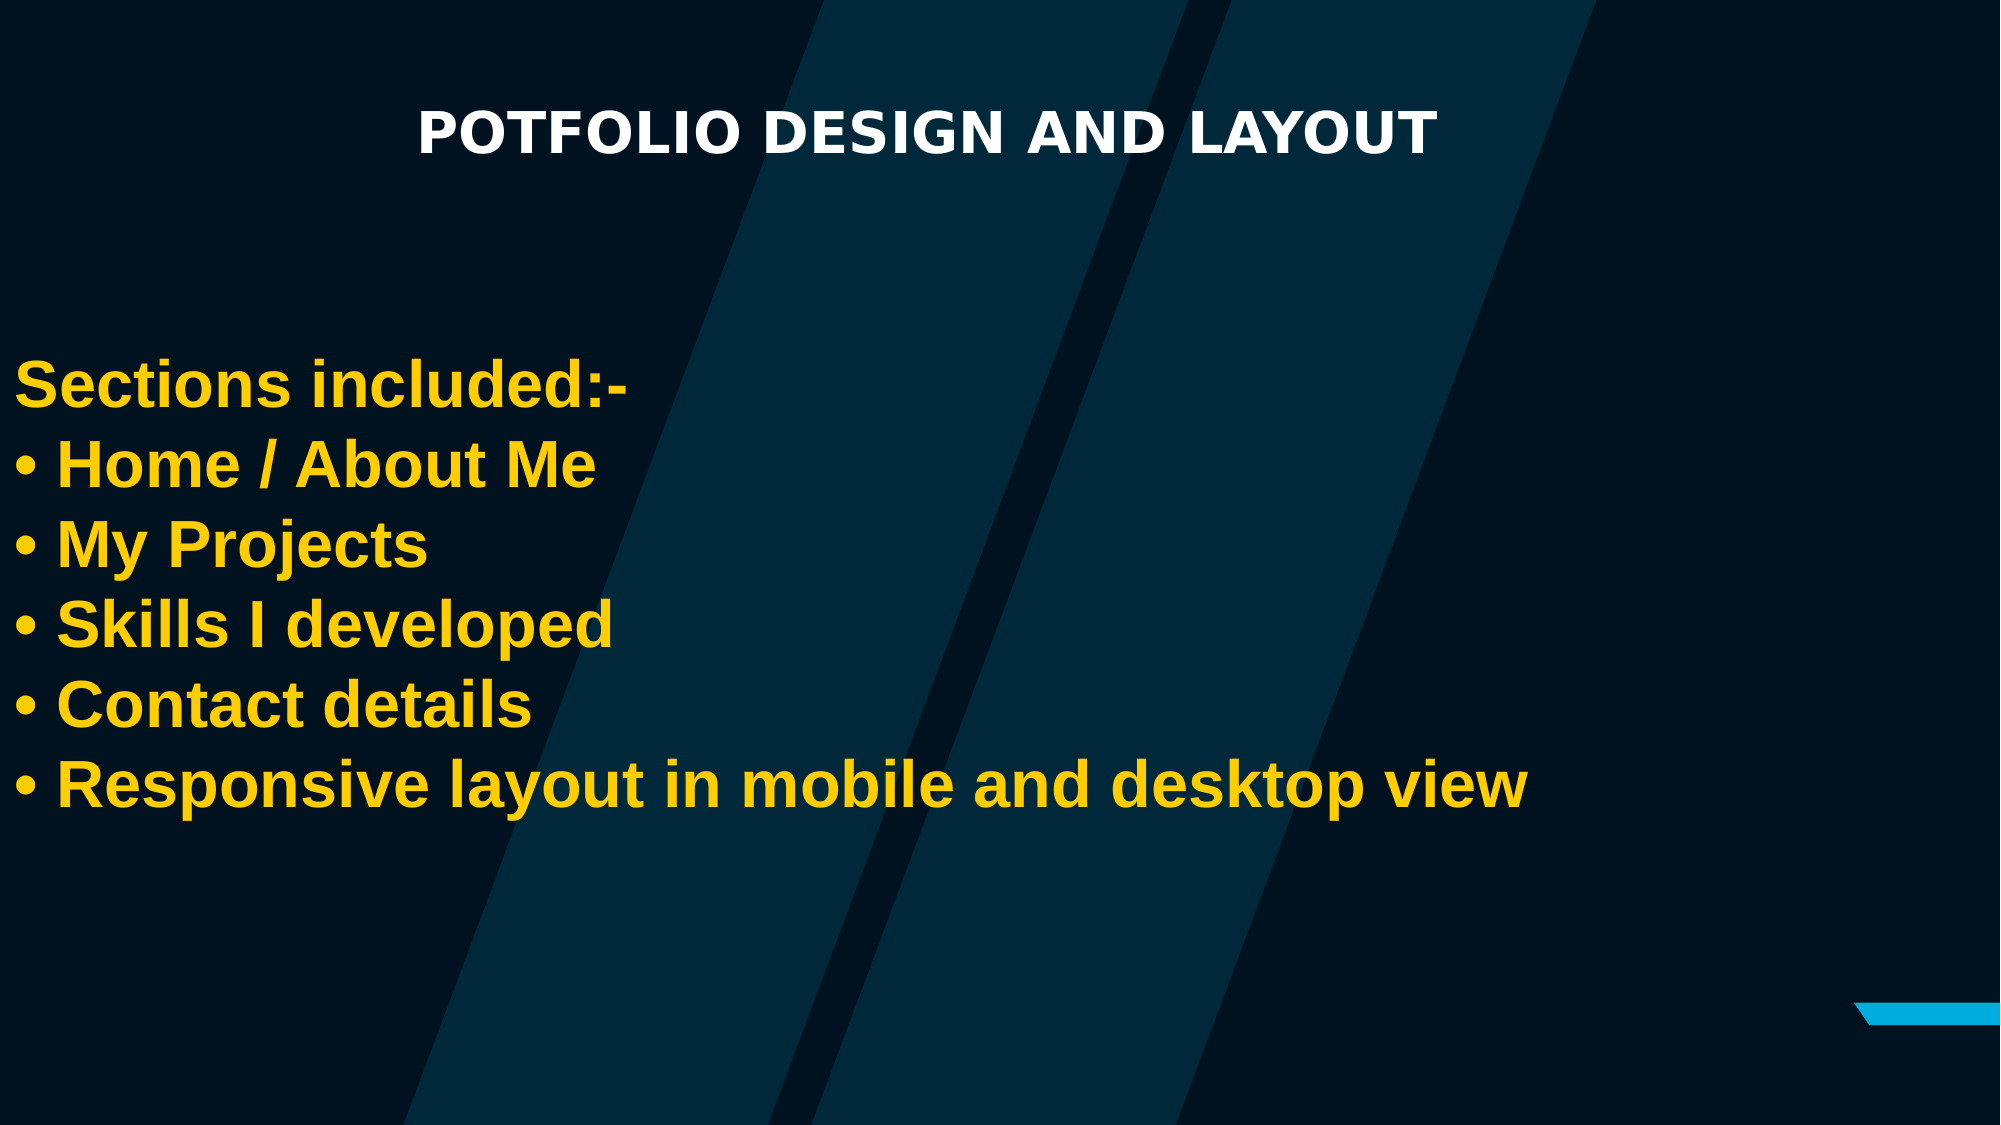

# POTFOLIO DESIGN AND LAYOUT
Sections included:-
• Home / About Me
• My Projects
• Skills I developed
• Contact details
• Responsive layout in mobile and desktop view